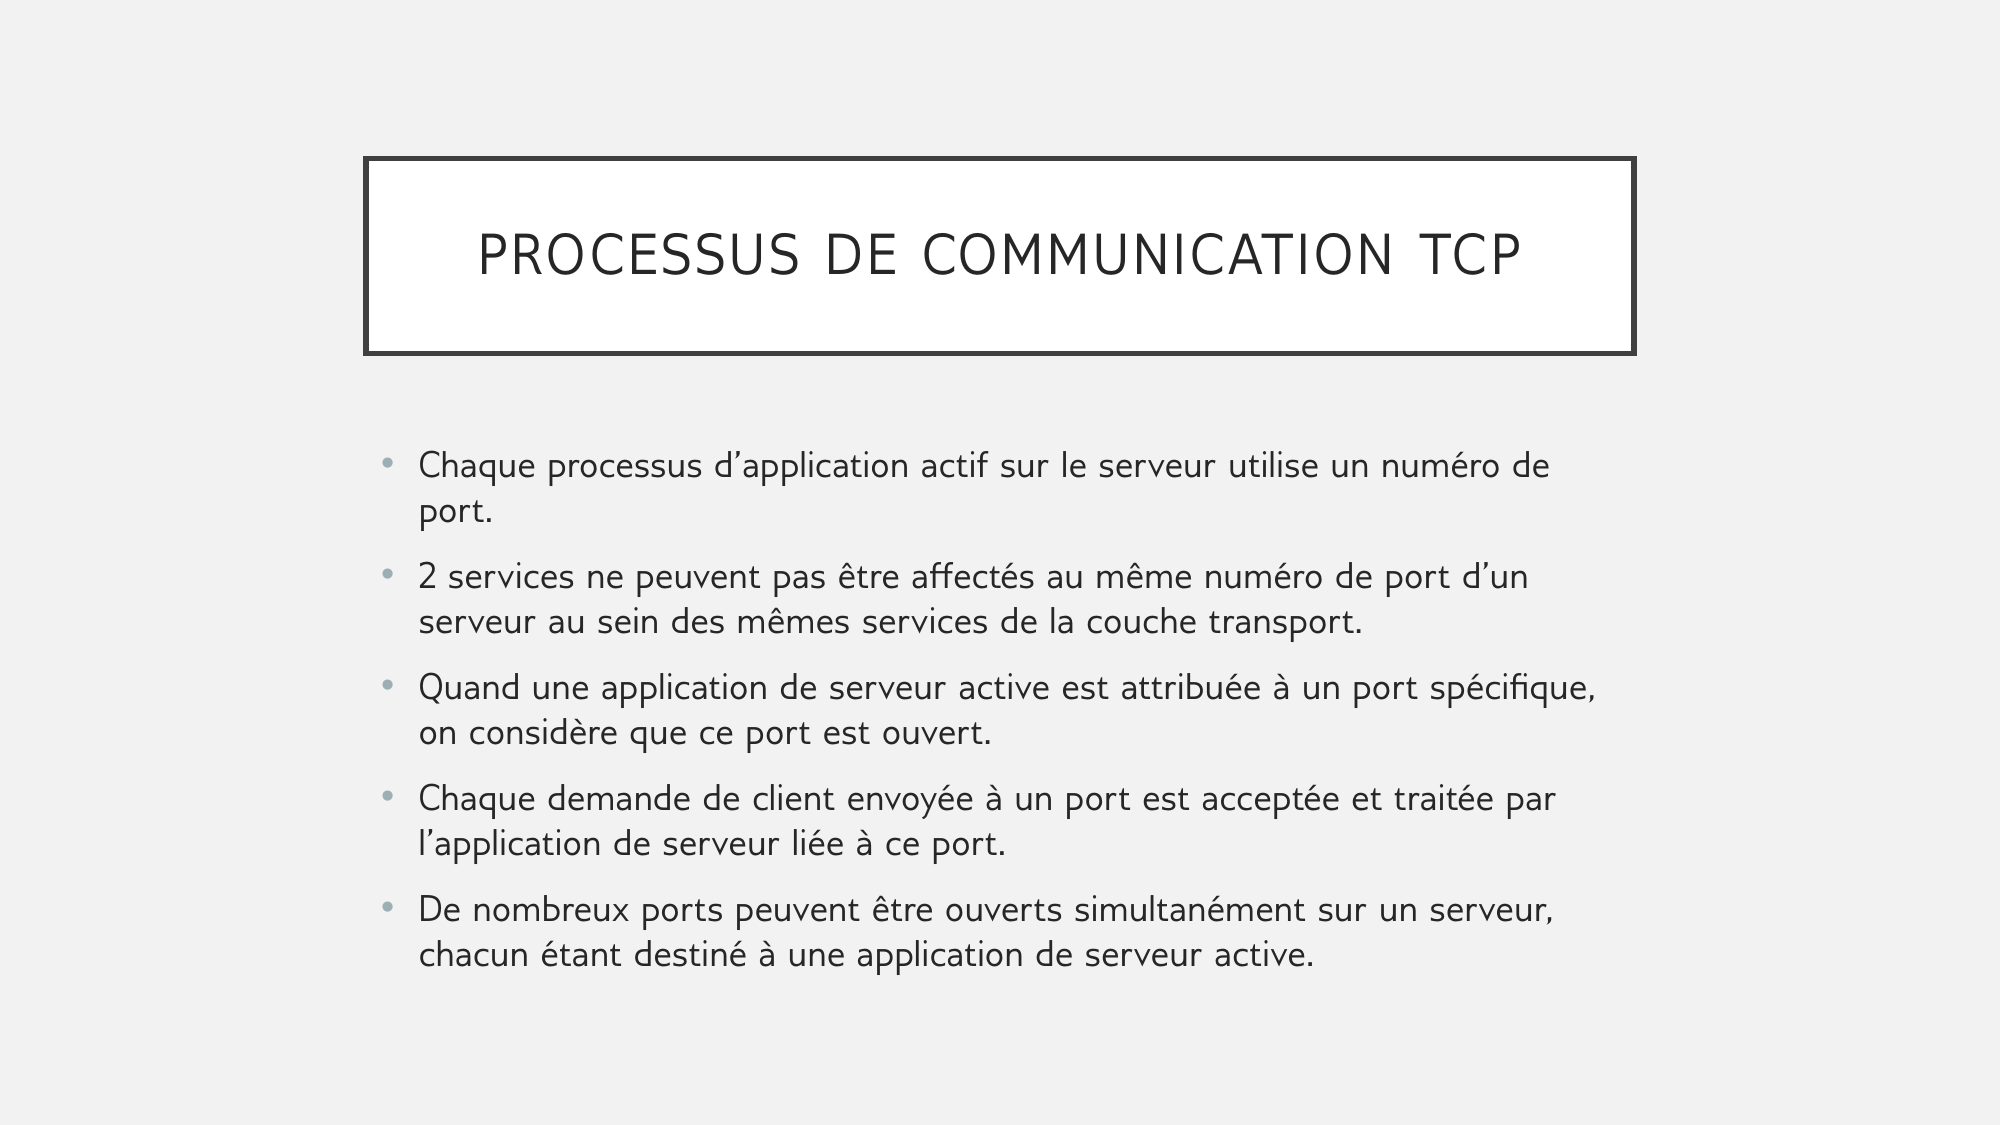

# Processus de communication tcp
Chaque processus d’application actif sur le serveur utilise un numéro de port.
2 services ne peuvent pas être affectés au même numéro de port d’un serveur au sein des mêmes services de la couche transport.
Quand une application de serveur active est attribuée à un port spécifique, on considère que ce port est ouvert.
Chaque demande de client envoyée à un port est acceptée et traitée par l’application de serveur liée à ce port.
De nombreux ports peuvent être ouverts simultanément sur un serveur, chacun étant destiné à une application de serveur active.